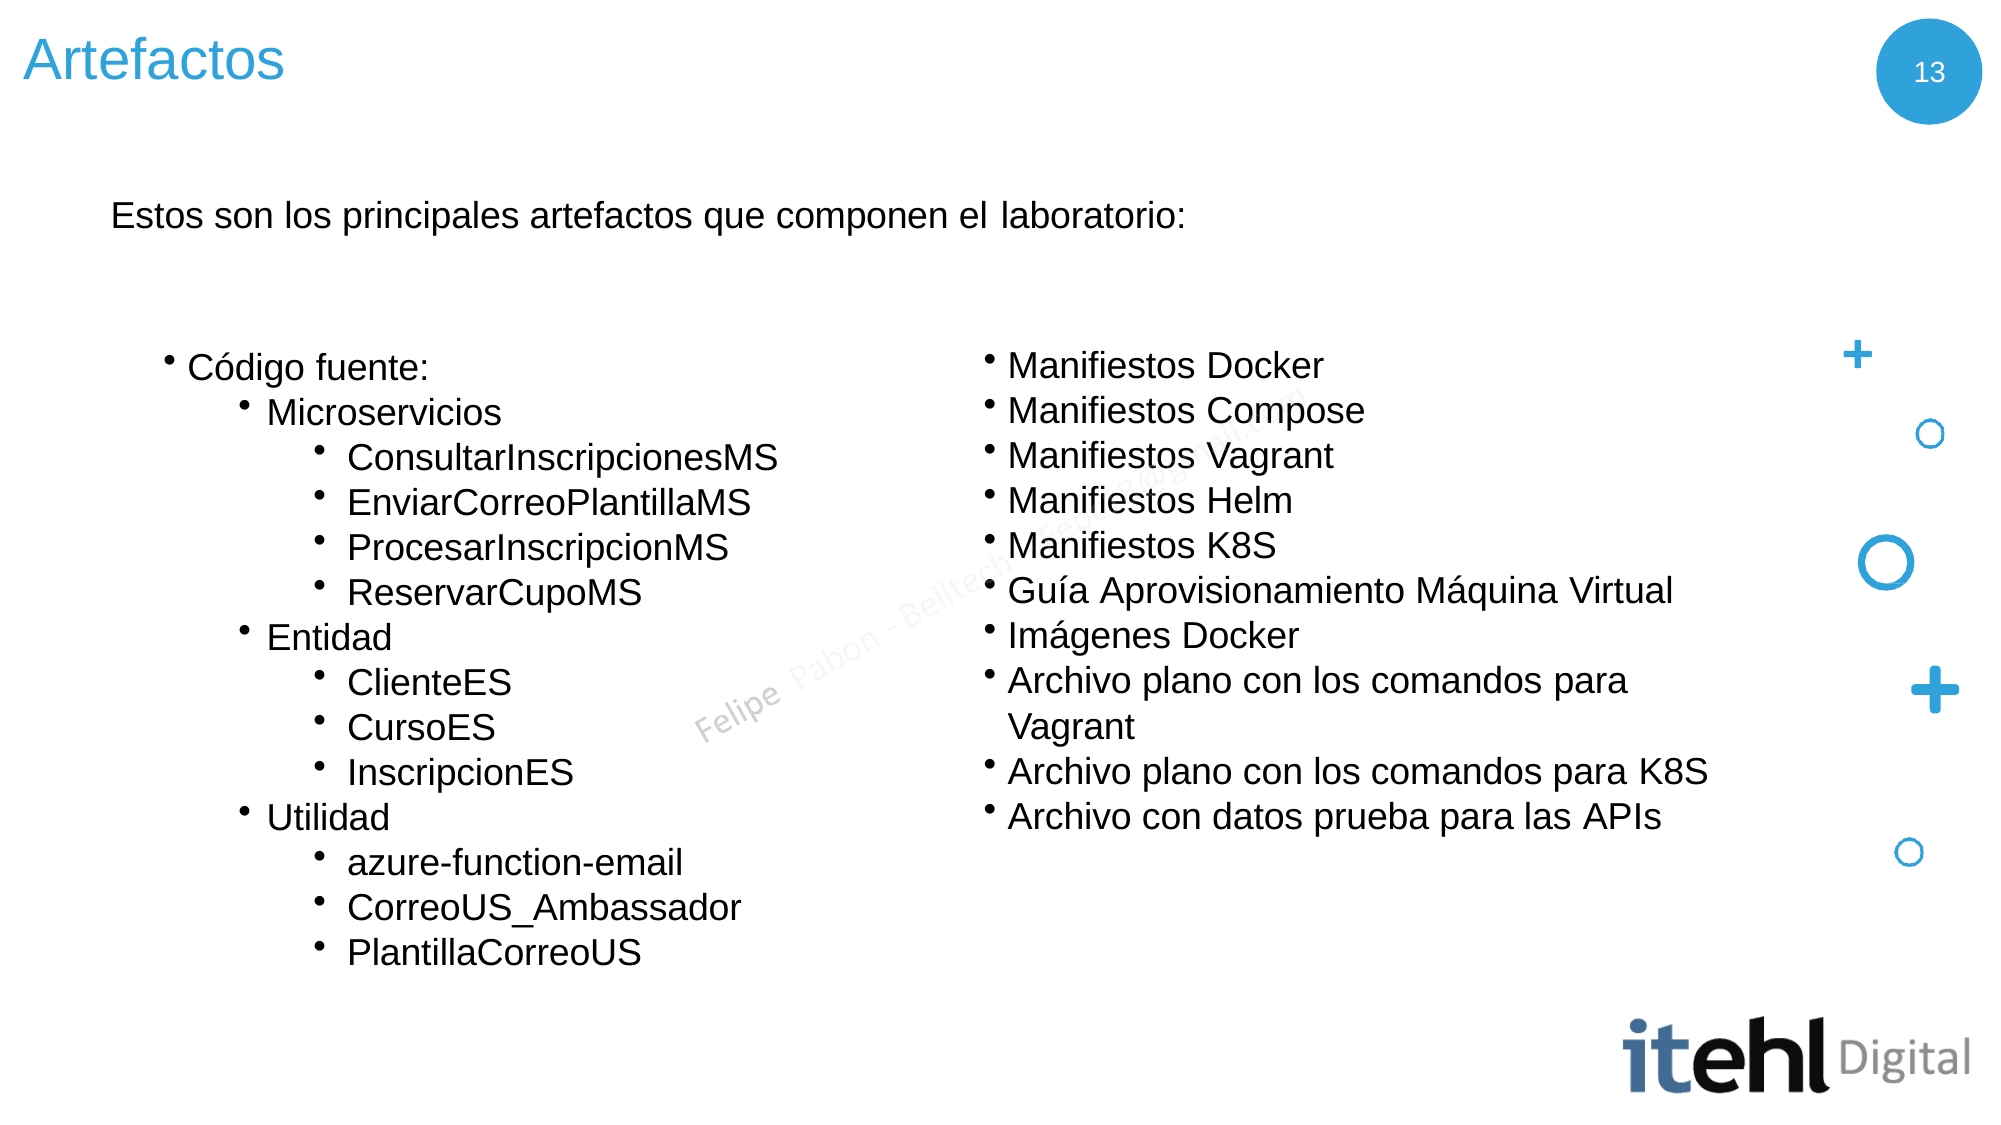

# Artefactos
13
Estos son los principales artefactos que componen el laboratorio:
Manifiestos Docker
Manifiestos Compose
Manifiestos Vagrant
Manifiestos Helm
Manifiestos K8S
Guía Aprovisionamiento Máquina Virtual
Imágenes Docker
Archivo plano con los comandos para
Vagrant
Archivo plano con los comandos para K8S
Archivo con datos prueba para las APIs

Código fuente:
Microservicios
ConsultarInscripcionesMS
EnviarCorreoPlantillaMS
ProcesarInscripcionMS
ReservarCupoMS
Entidad
ClienteES
CursoES
InscripcionES
Utilidad
azure-function-email
CorreoUS_Ambassador
PlantillaCorreoUS